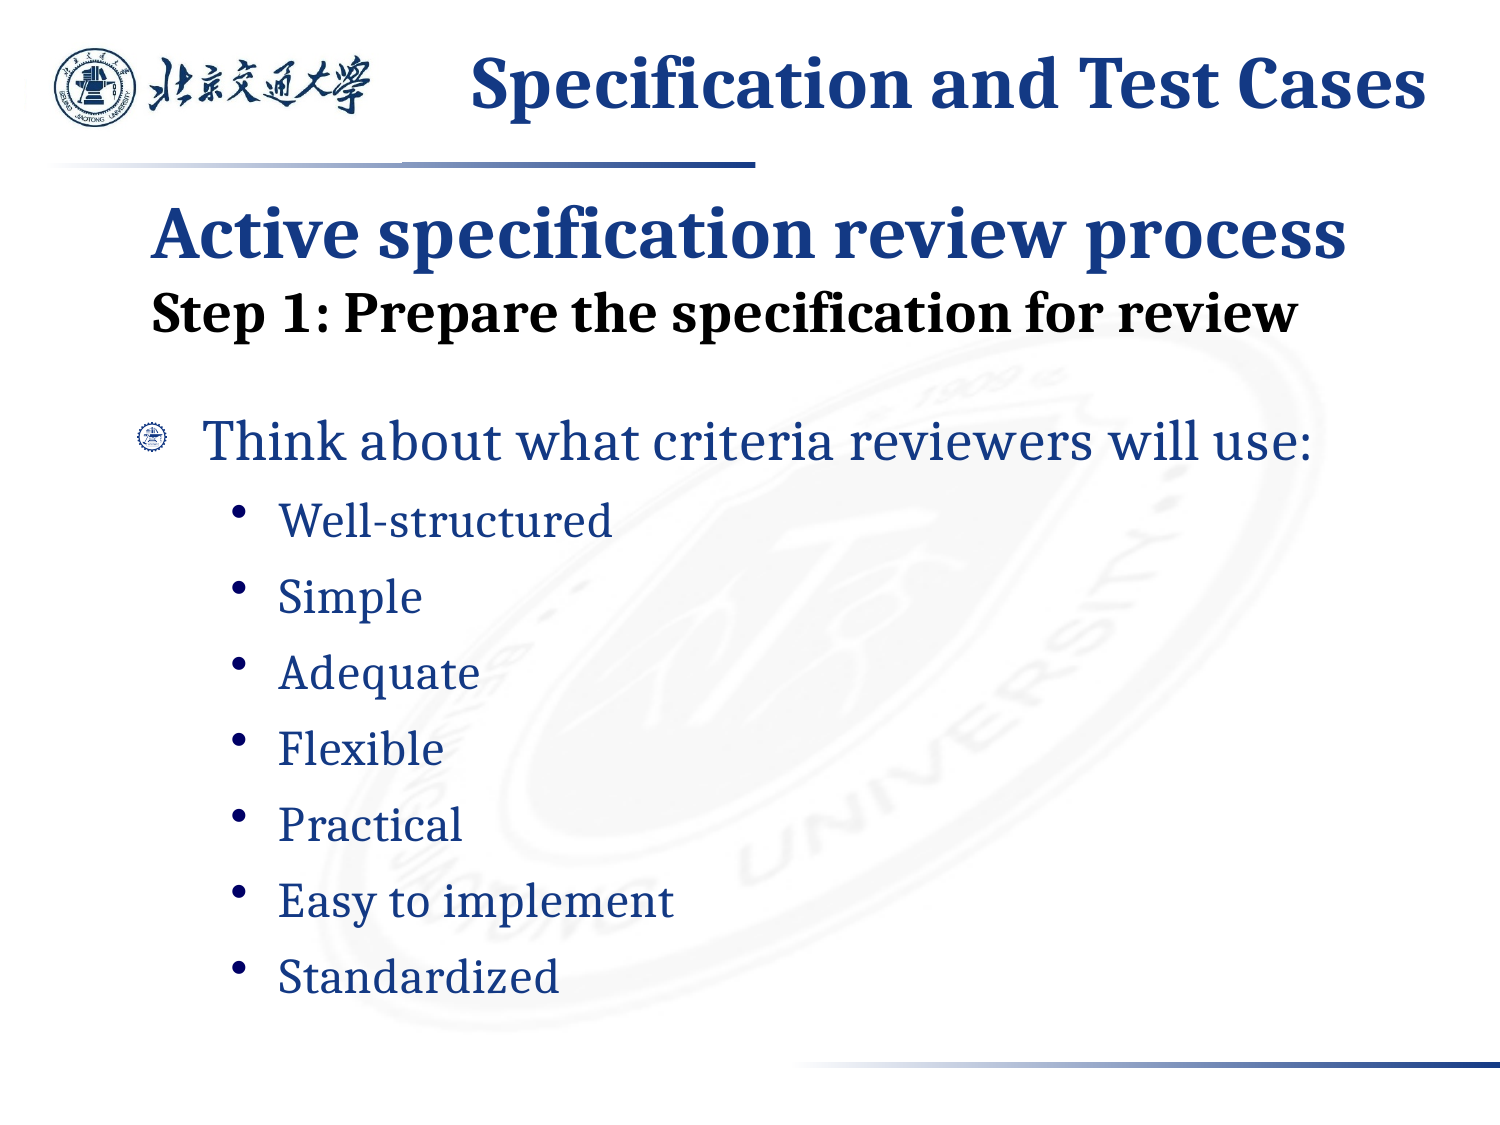

# Specification and Test Cases
Active specification review process
Step 1: Prepare the specification for review
Think about what criteria reviewers will use:
Well-structured
Simple
Adequate
Flexible
Practical
Easy to implement
Standardized